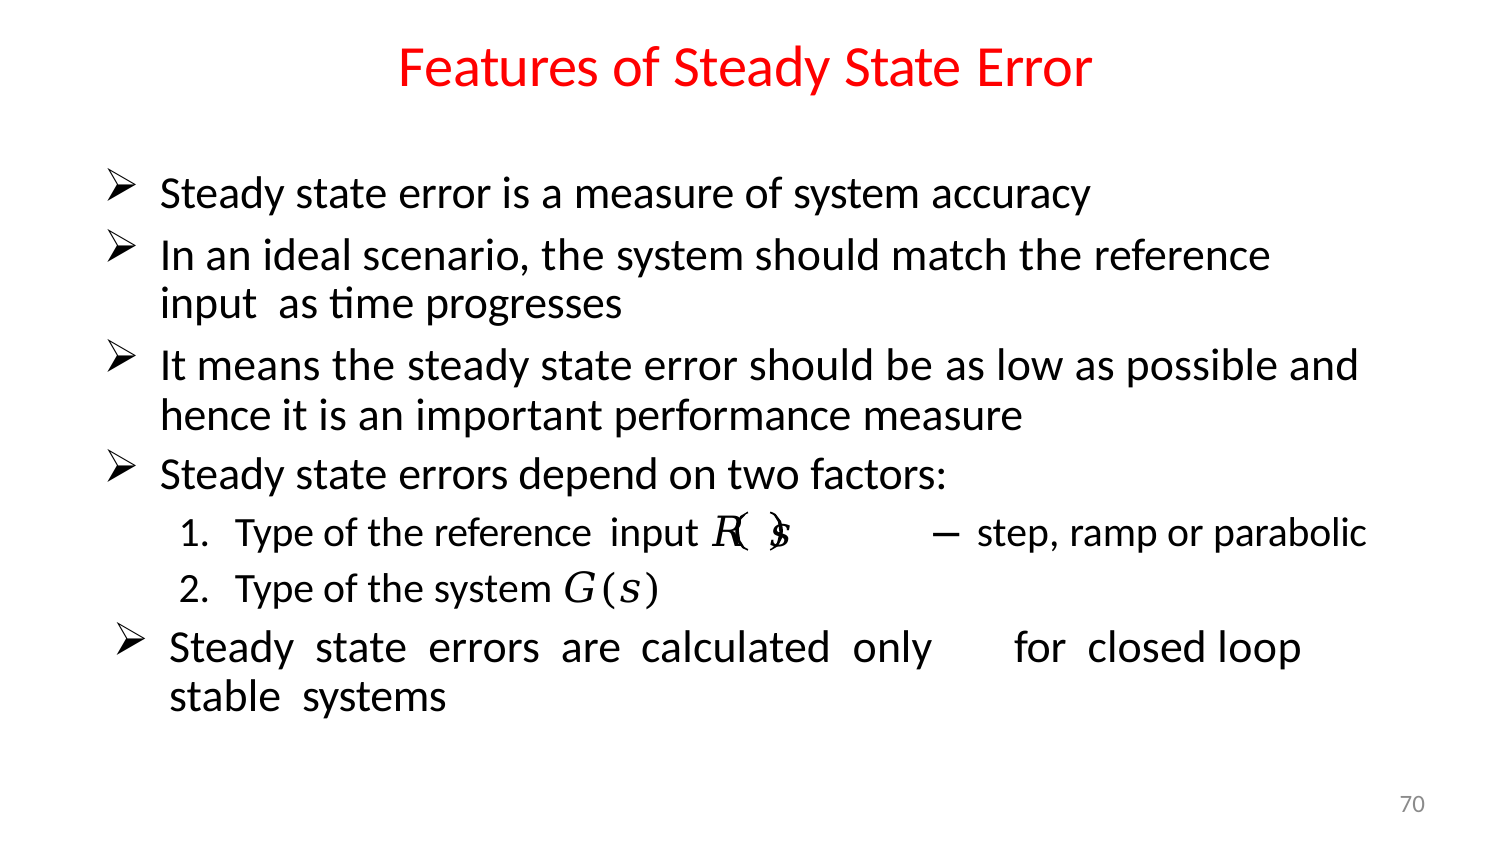

# Features of Steady State Error
Steady state error is a measure of system accuracy
In an ideal scenario, the system should match the reference input  as time progresses
It means the steady state error should be as low as possible and  hence it is an important performance measure
Steady state errors depend on two factors:
Type of the reference  input 𝑅 𝑠	− step, ramp or parabolic
Type of the system 𝐺(𝑠)
Steady  state  errors  are calculated  only	for	closed loop stable  systems

70